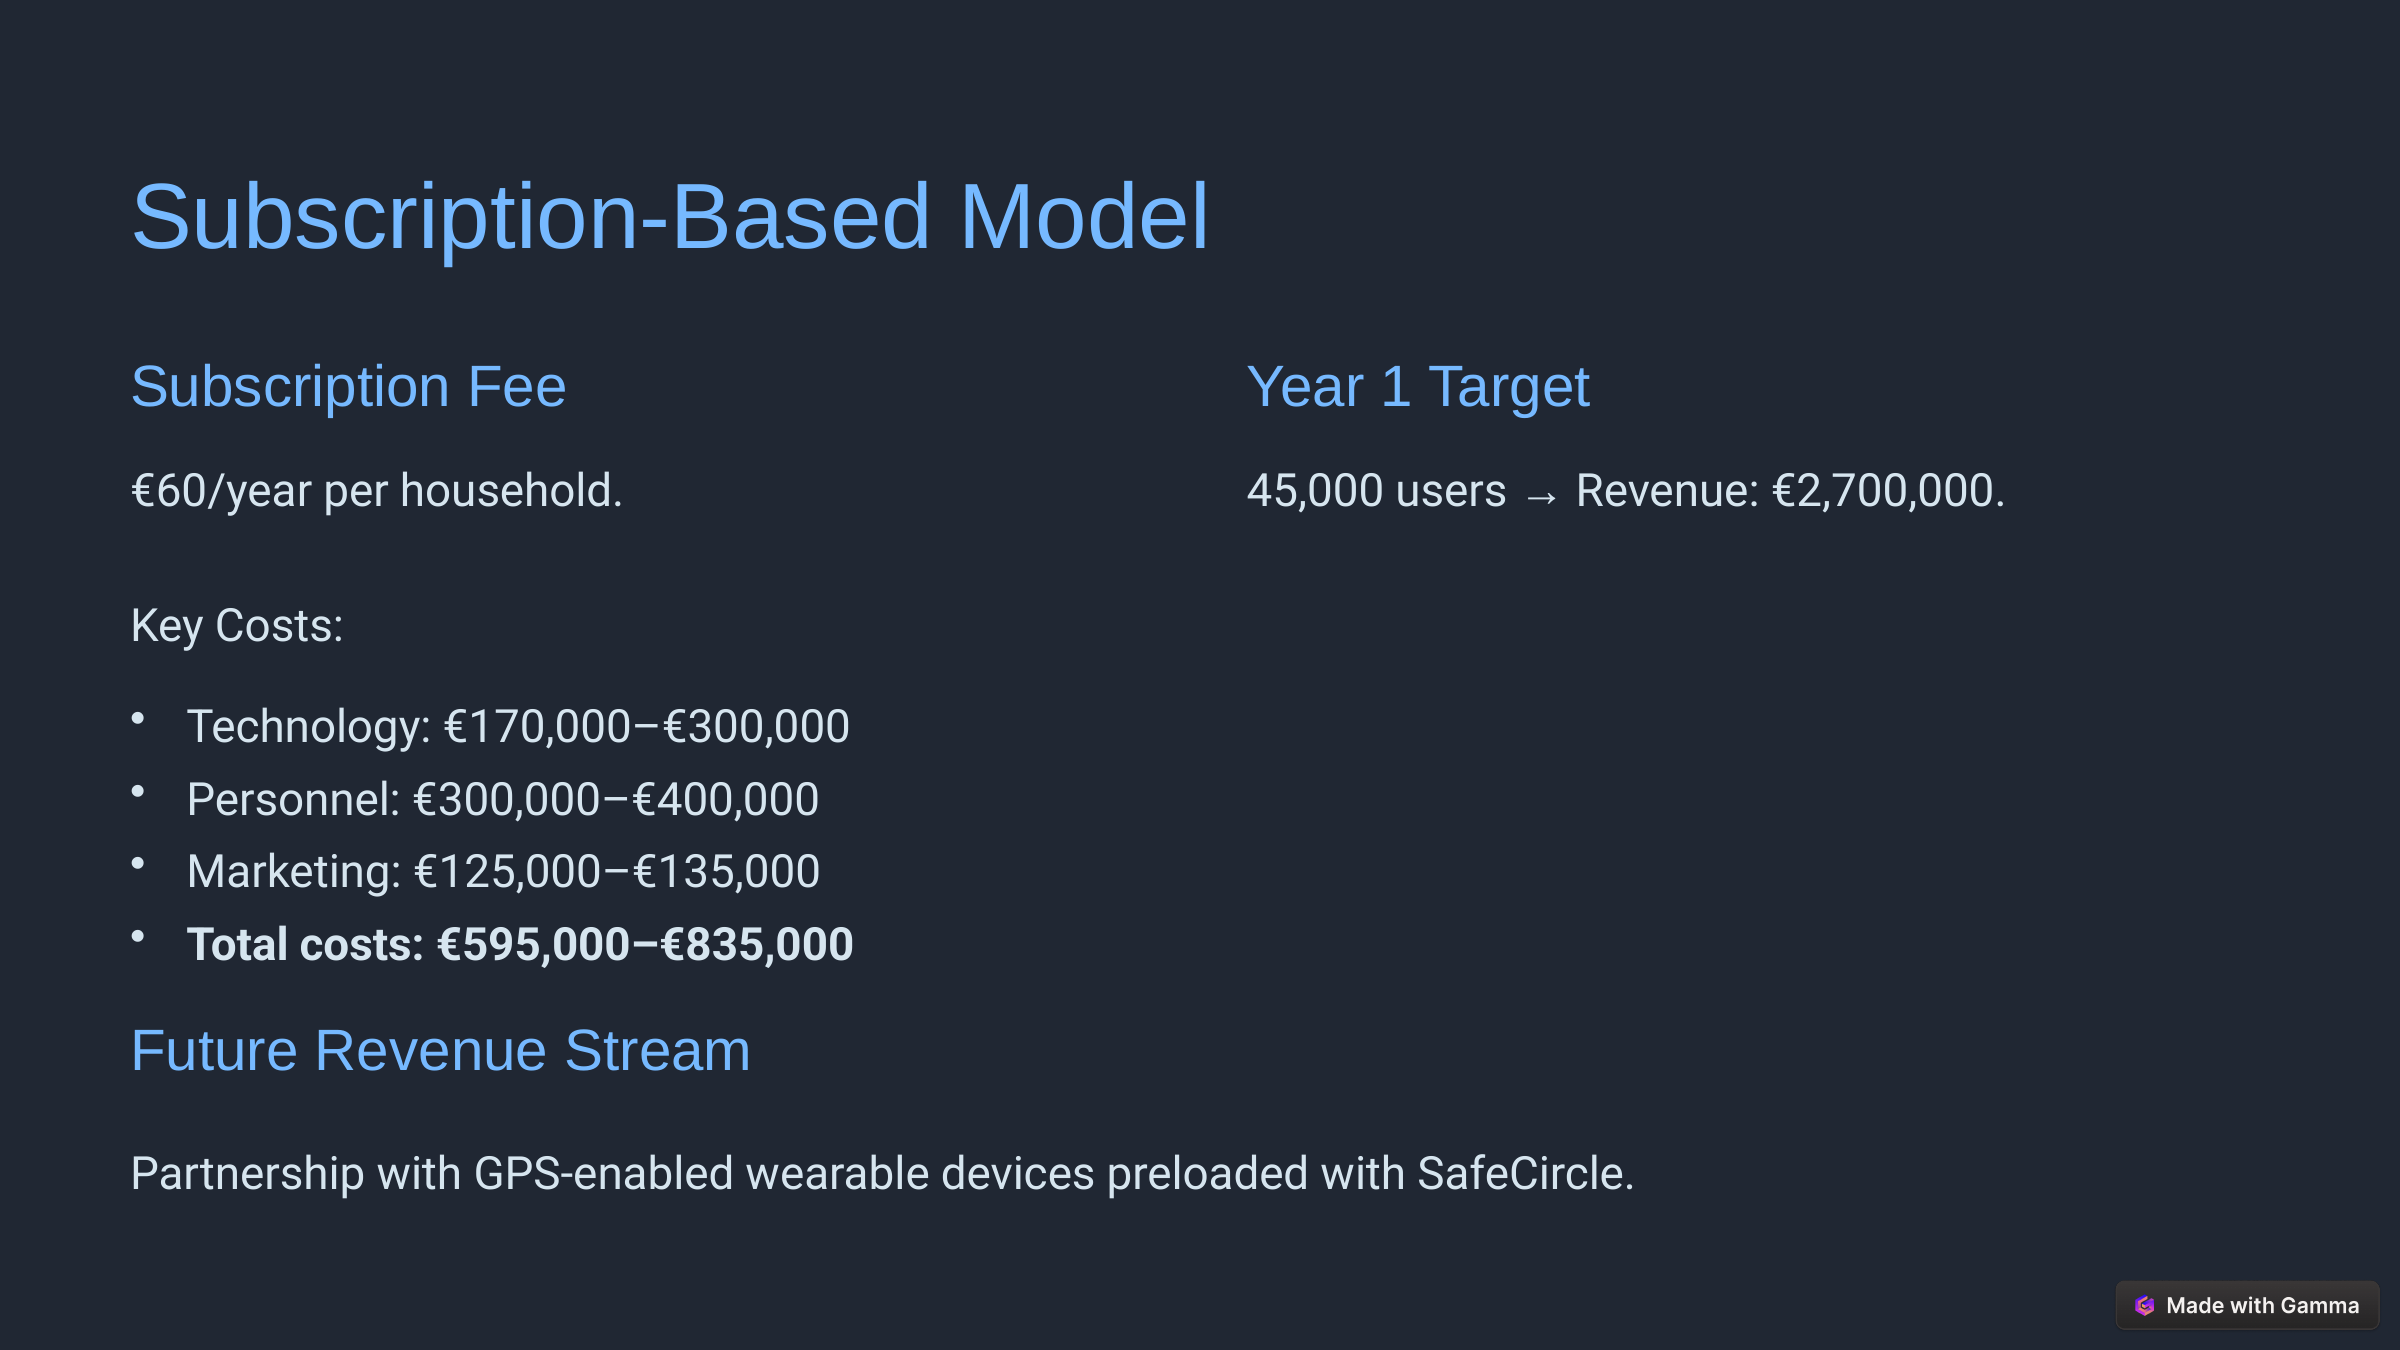

Subscription-Based Model
Subscription Fee
Year 1 Target
€60/year per household.
45,000 users → Revenue: €2,700,000.
Key Costs:
Technology: €170,000–€300,000
Personnel: €300,000–€400,000
Marketing: €125,000–€135,000
Total costs: €595,000–€835,000
Future Revenue Stream
Partnership with GPS-enabled wearable devices preloaded with SafeCircle.